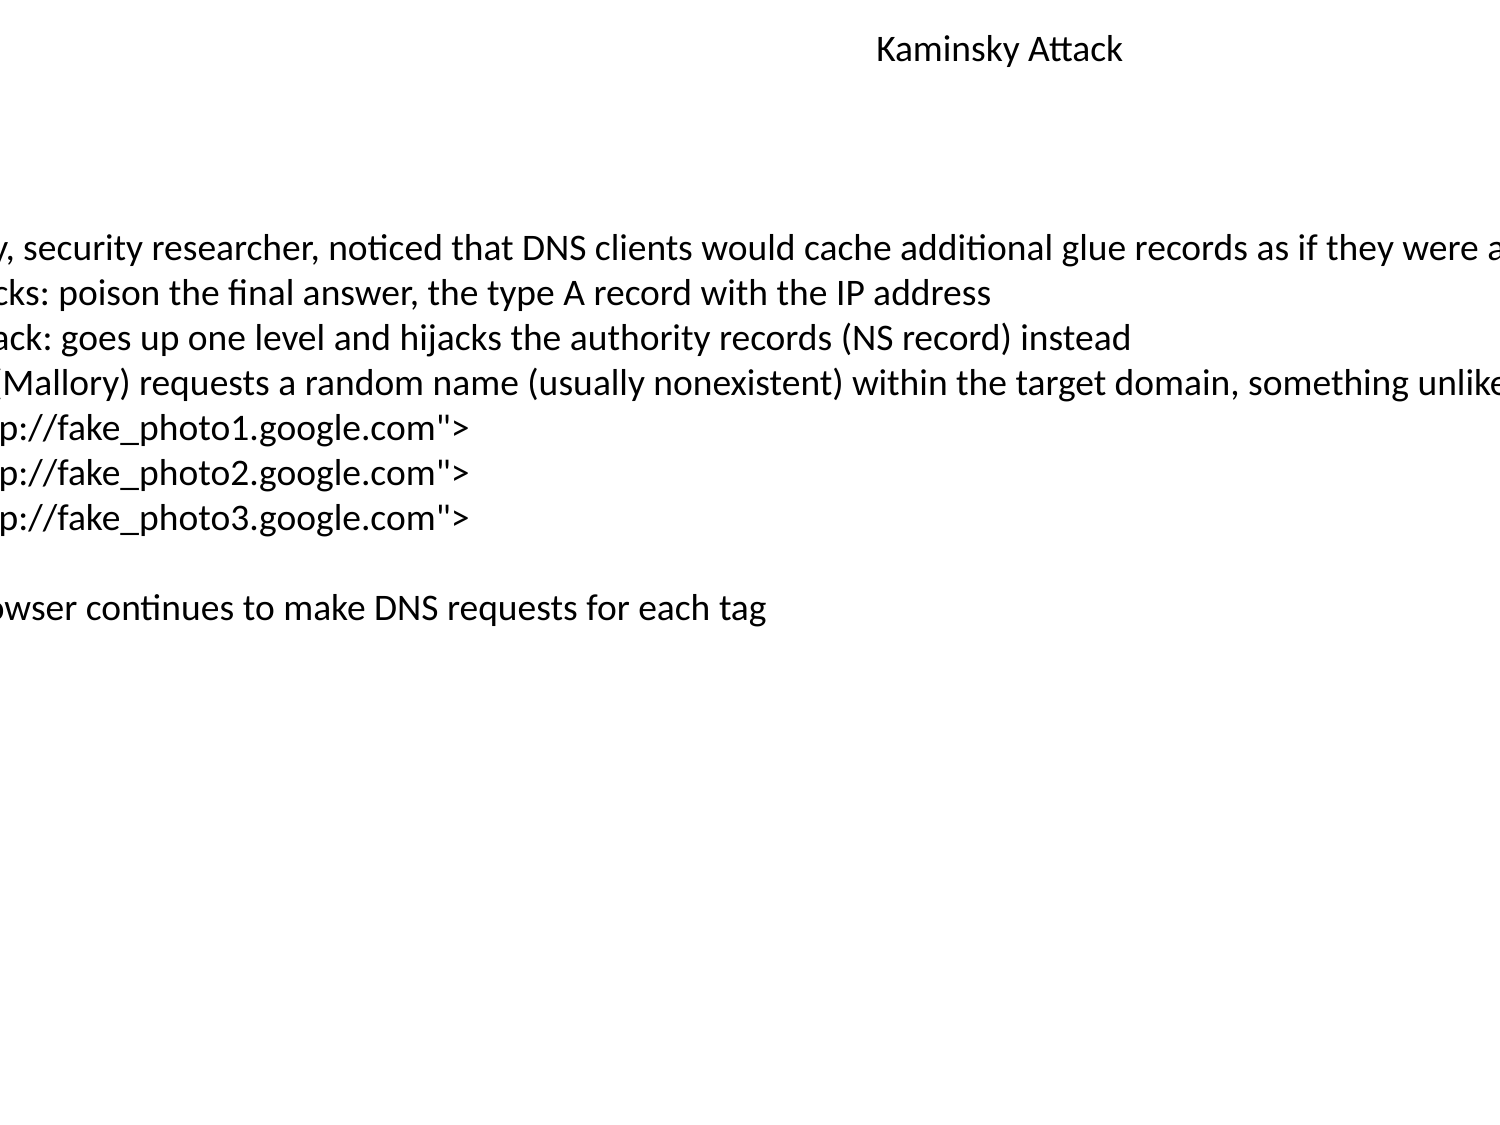

Kaminsky Attack
Dan Kaminsky, security researcher, noticed that DNS clients would cache additional glue records as if they were authoritative answers, even though they aren’t
Previous attacks: poison the final answer, the type A record with the IP address
Kaminsky Attack: goes up one level and hijacks the authority records (NS record) instead
The attacker (Mallory) requests a random name (usually nonexistent) within the target domain, something unlikely to be in cache:
<img src="http://fake_photo1.google.com">
<img src="http://fake_photo2.google.com">
<img src="http://fake_photo3.google.com">
... and so on
Attacker’s browser continues to make DNS requests for each tag